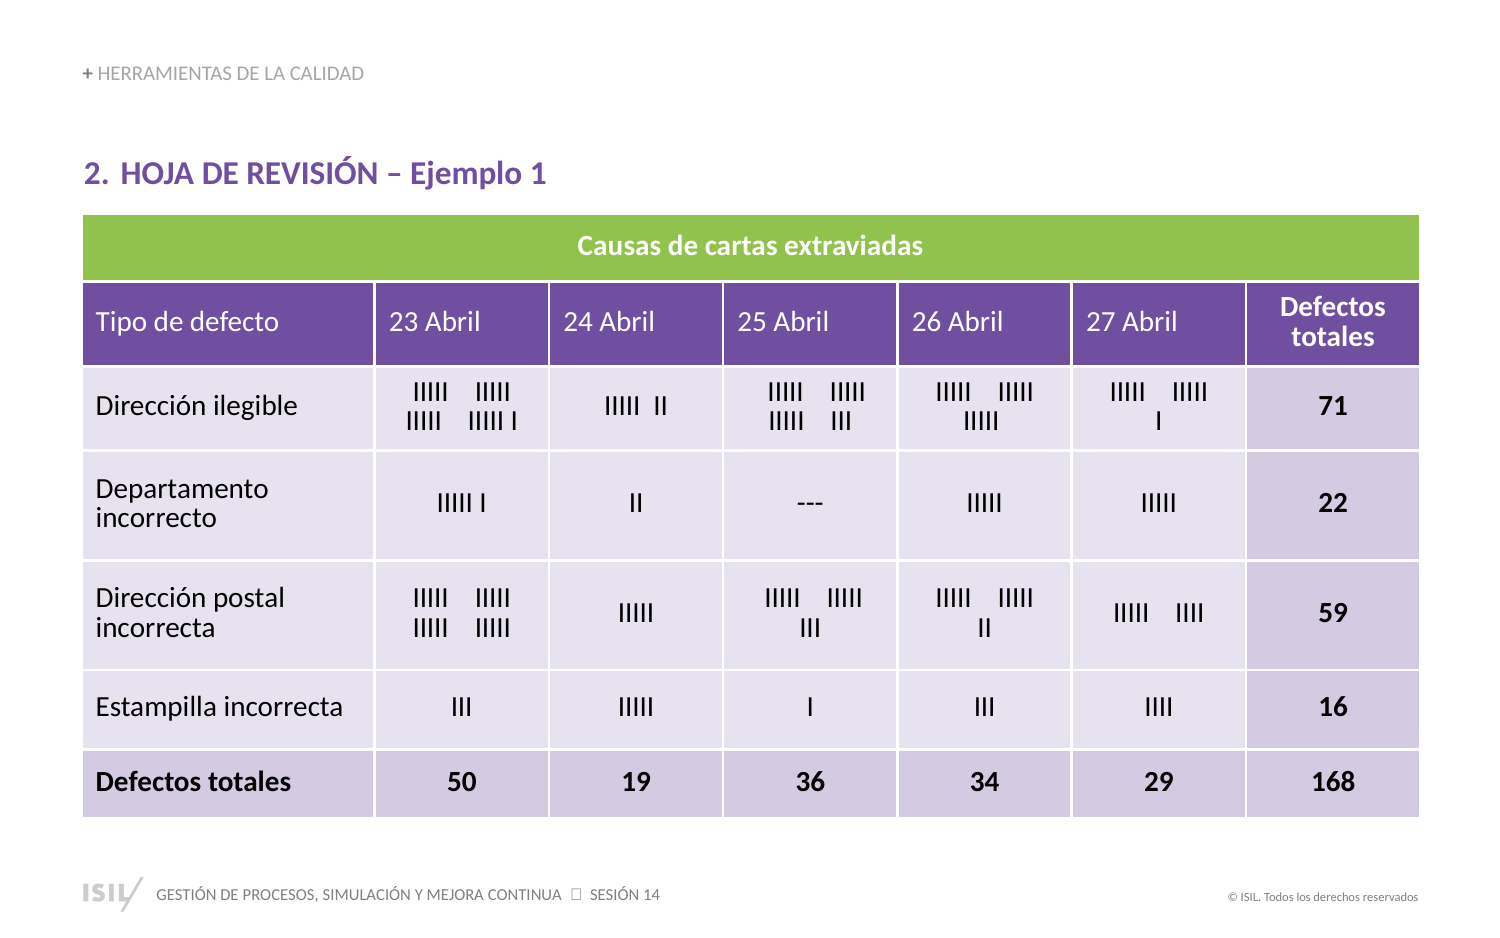

+ HERRAMIENTAS DE LA CALIDAD
HOJA DE REVISIÓN – Ejemplo 1
| Causas de cartas extraviadas |  |  |  |  |  |  |
| --- | --- | --- | --- | --- | --- | --- |
| Tipo de defecto | 23 Abril | 24 Abril | 25 Abril | 26 Abril | 27 Abril | Defectos totales |
| Dirección ilegible | IIIII IIIII IIIII IIIII I | IIIII II | IIIII IIIII IIIII III | IIIII IIIII IIIII | IIIII IIIII I | 71 |
| Departamento incorrecto | IIIII I | II | --- | IIIII | IIIII | 22 |
| Dirección postal incorrecta | IIIII IIIII IIIII IIIII | IIIII | IIIII IIIII III | IIIII IIIII II | IIIII IIII | 59 |
| Estampilla incorrecta | III | IIIII | I | III | IIII | 16 |
| Defectos totales | 50 | 19 | 36 | 34 | 29 | 168 |